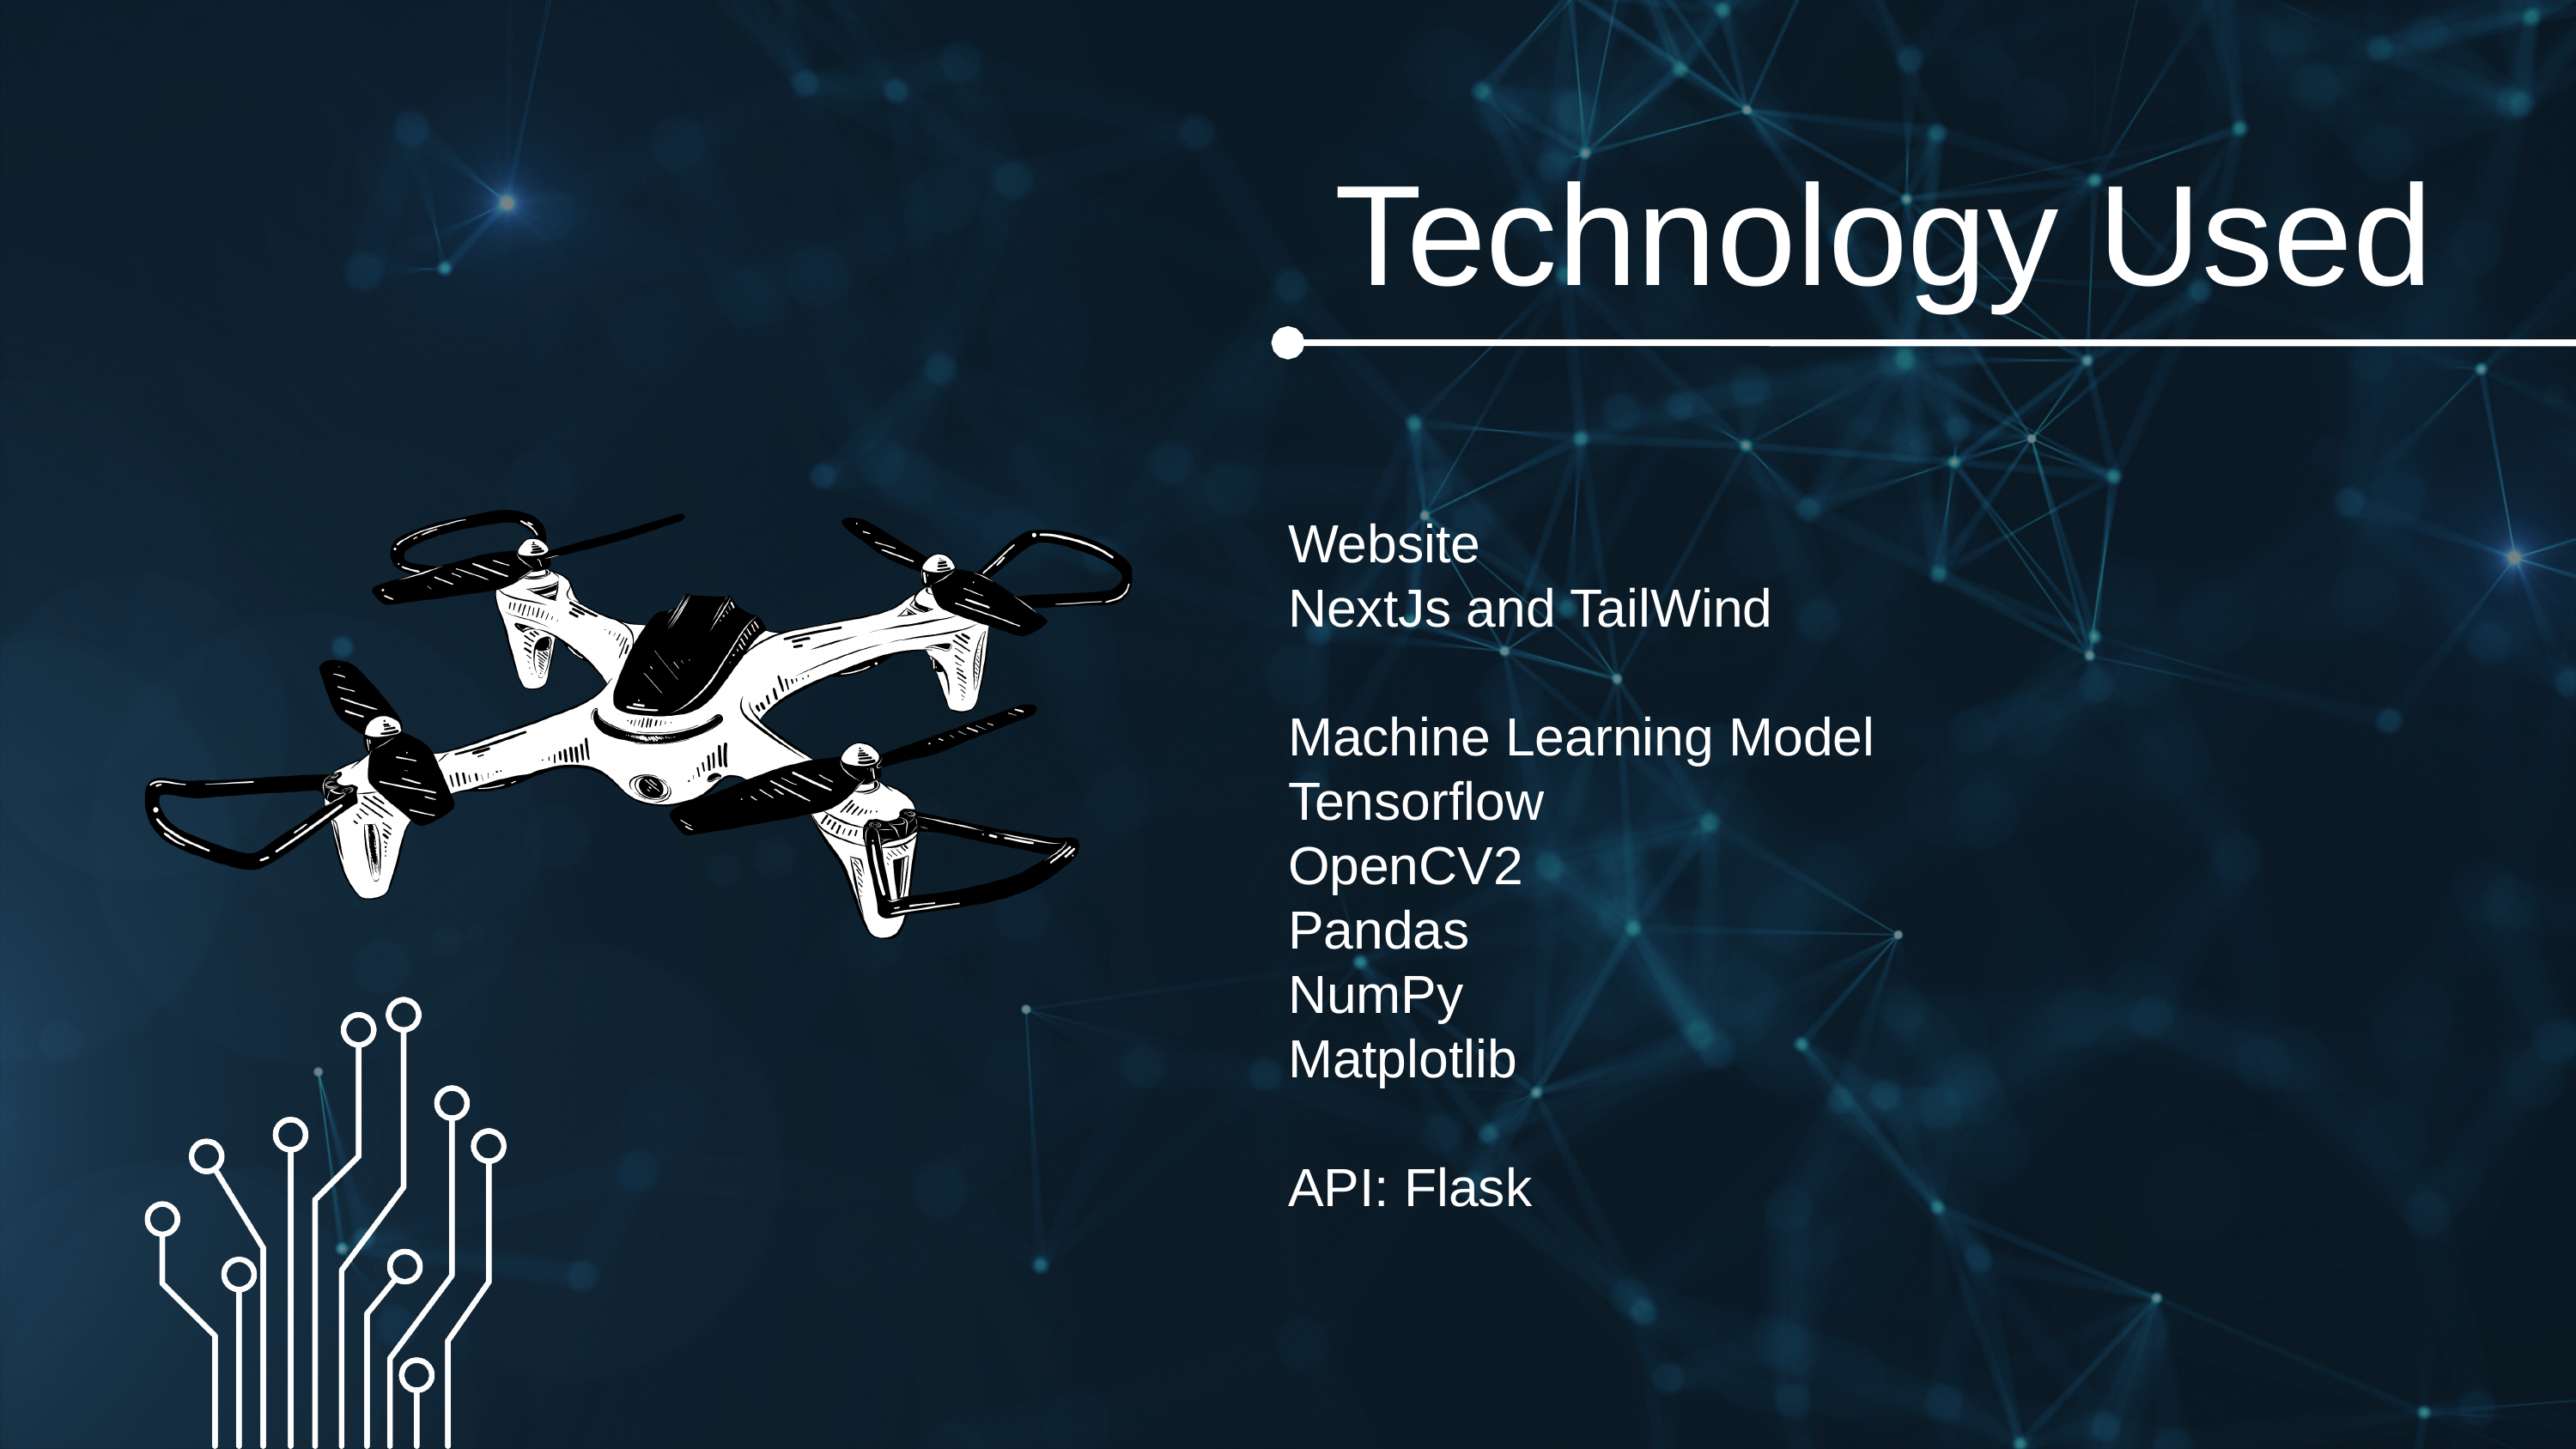

Technology Used

Website
NextJs and TailWind

Machine Learning Model
Tensorflow
OpenCV2
Pandas
NumPy
Matplotlib

API: Flask